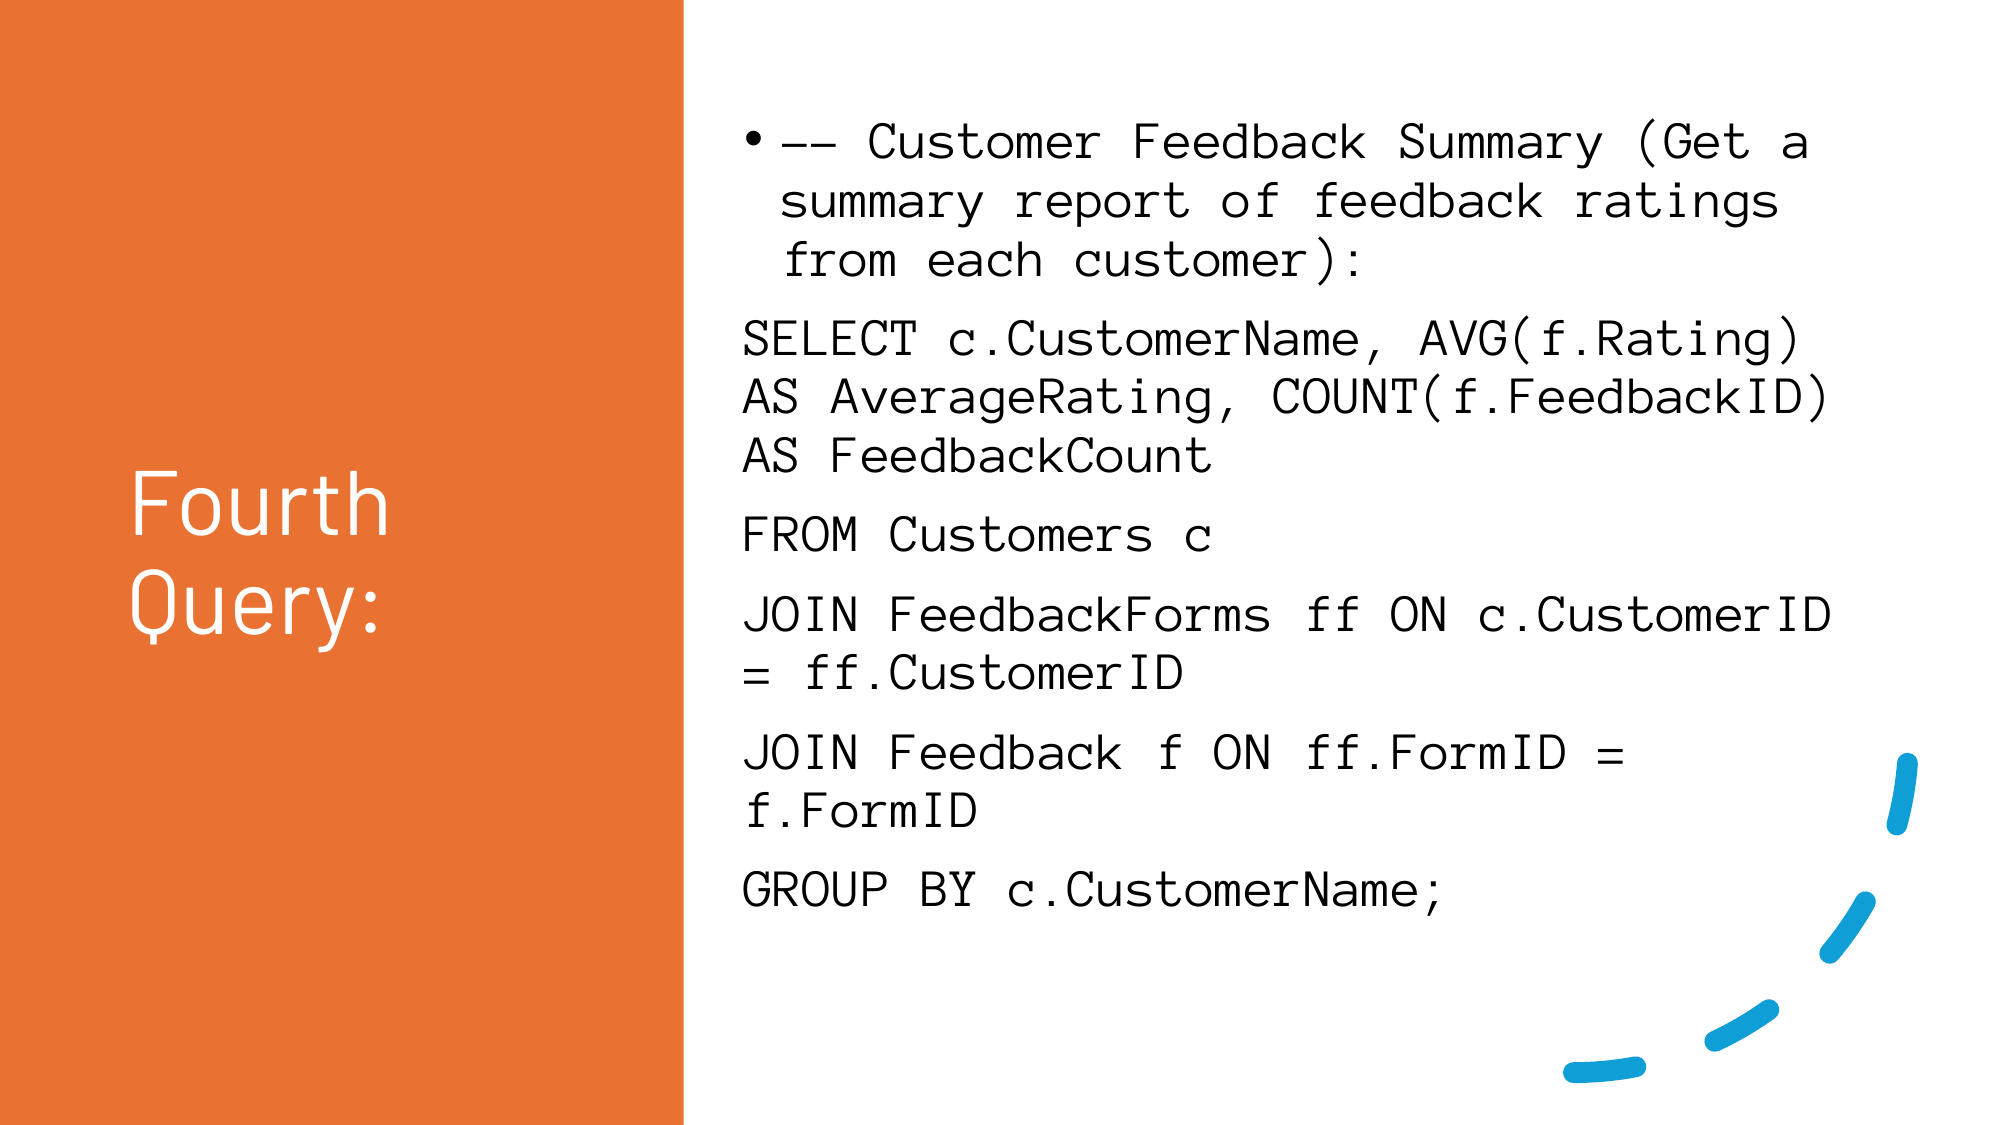

# Fourth Query:
-- Customer Feedback Summary (Get a summary report of feedback ratings from each customer):
SELECT c.CustomerName, AVG(f.Rating) AS AverageRating, COUNT(f.FeedbackID) AS FeedbackCount
FROM Customers c
JOIN FeedbackForms ff ON c.CustomerID = ff.CustomerID
JOIN Feedback f ON ff.FormID = f.FormID
GROUP BY c.CustomerName;